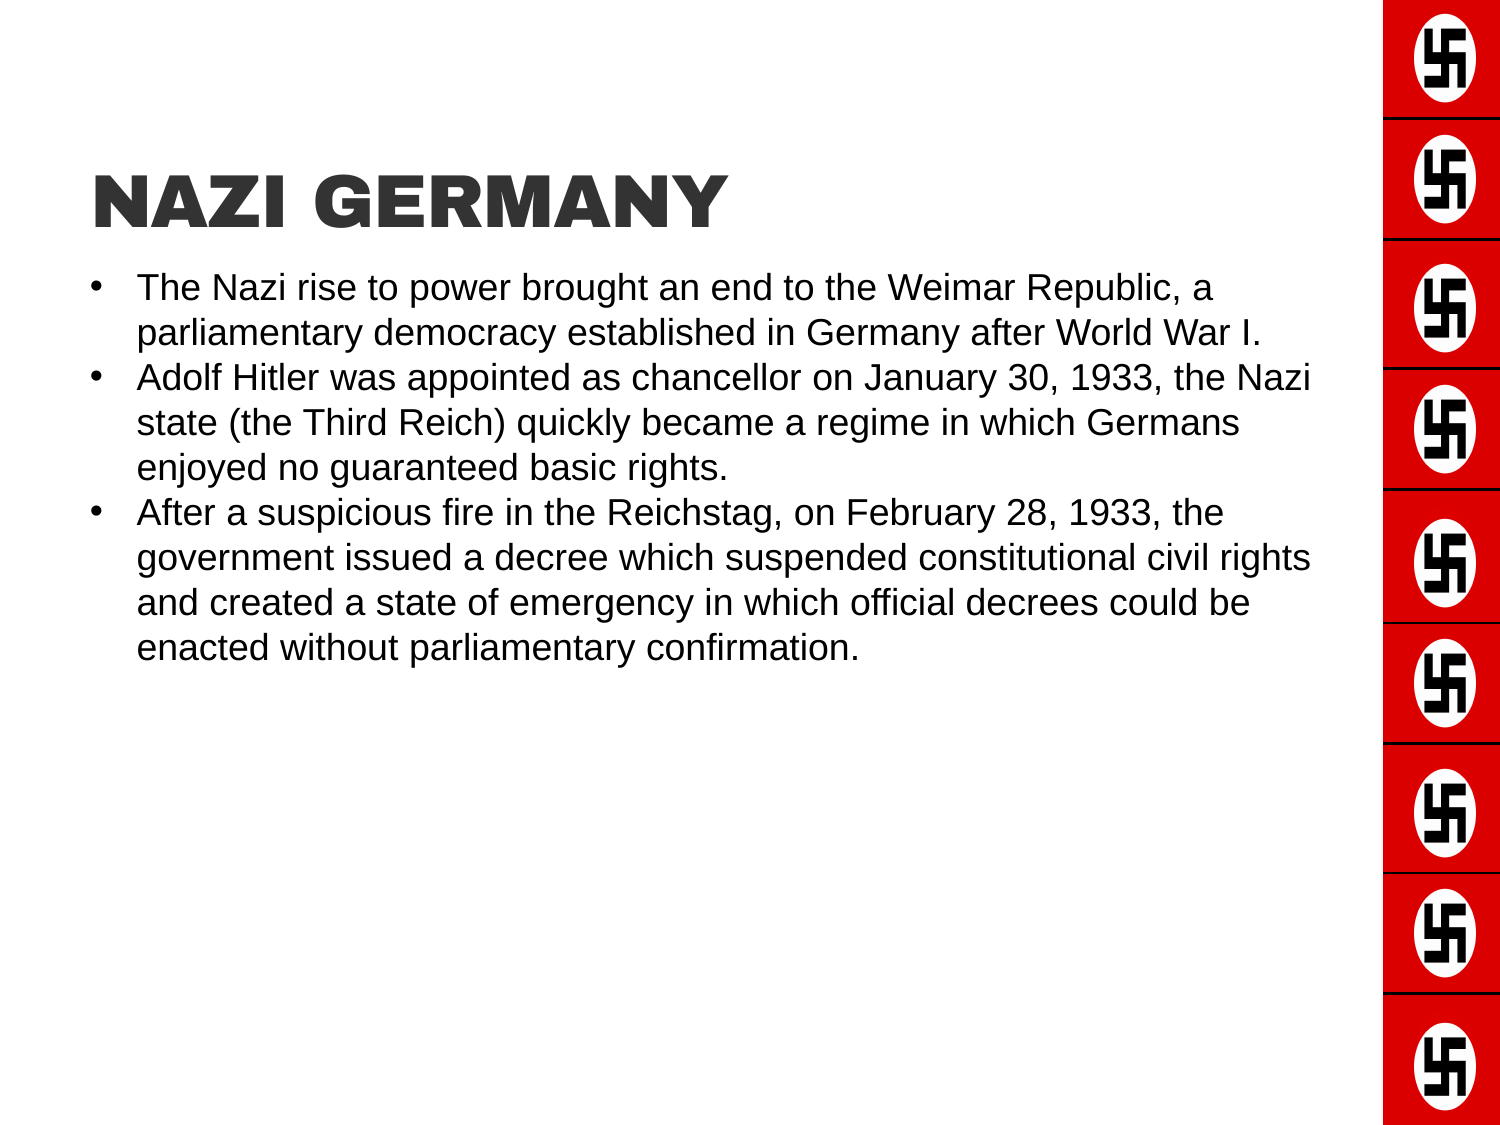

# Nazi Germany
The Nazi rise to power brought an end to the Weimar Republic, a parliamentary democracy established in Germany after World War I.
Adolf Hitler was appointed as chancellor on January 30, 1933, the Nazi state (the Third Reich) quickly became a regime in which Germans enjoyed no guaranteed basic rights.
After a suspicious fire in the Reichstag, on February 28, 1933, the government issued a decree which suspended constitutional civil rights and created a state of emergency in which official decrees could be enacted without parliamentary confirmation.